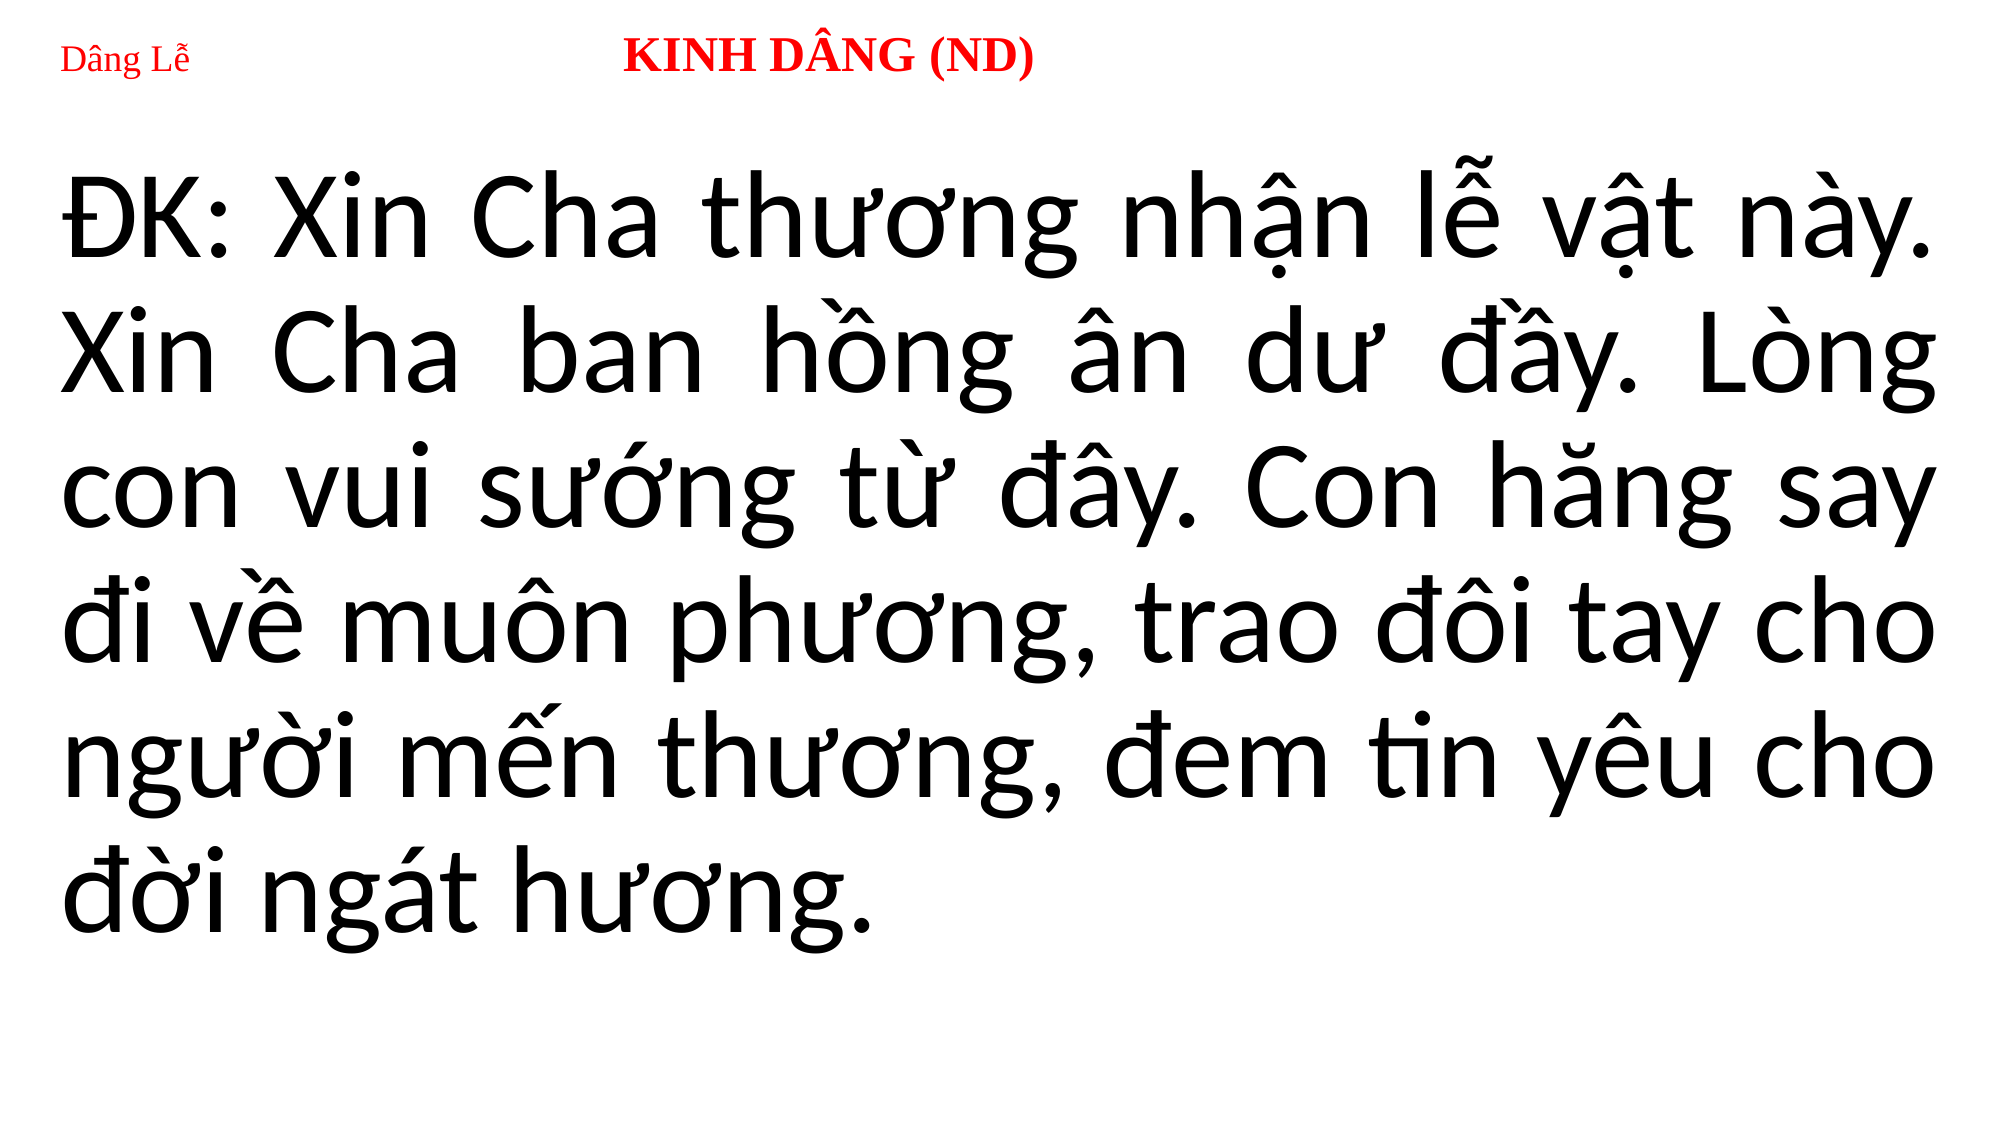

# Dâng Lễ                    	            KINH DÂNG (ND)
ĐK: Xin Cha thương nhận lễ vật này. Xin Cha ban hồng ân dư đầy. Lòng con vui sướng từ đây. Con hăng say đi về muôn phương, trao đôi tay cho người mến thương, đem tin yêu cho đời ngát hương.